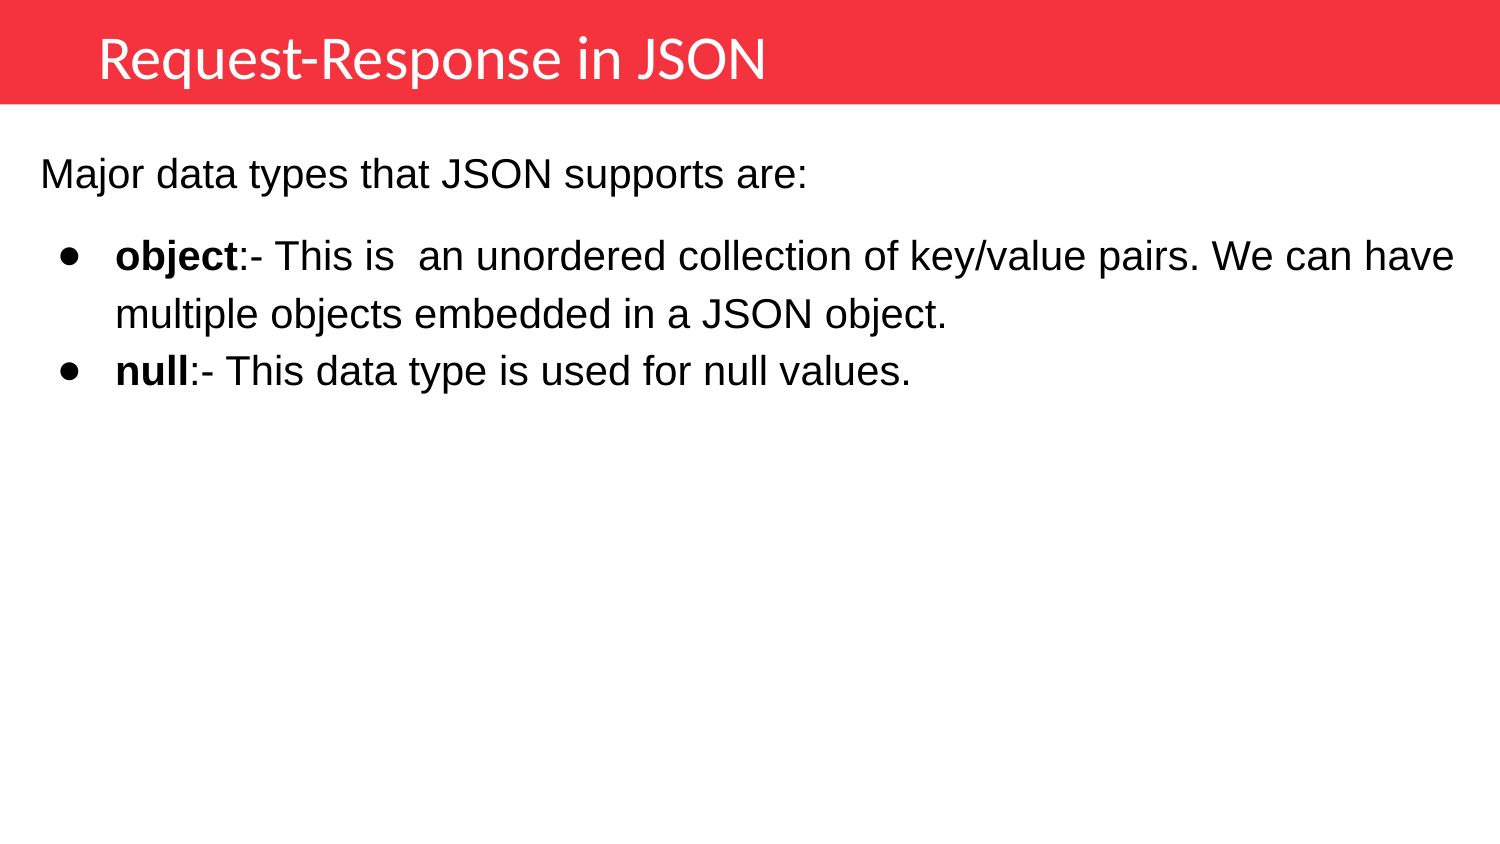

Request-Response in JSON

Major data types that JSON supports are:
object:- This is  an unordered collection of key/value pairs. We can have multiple objects embedded in a JSON object.
null:- This data type is used for null values.